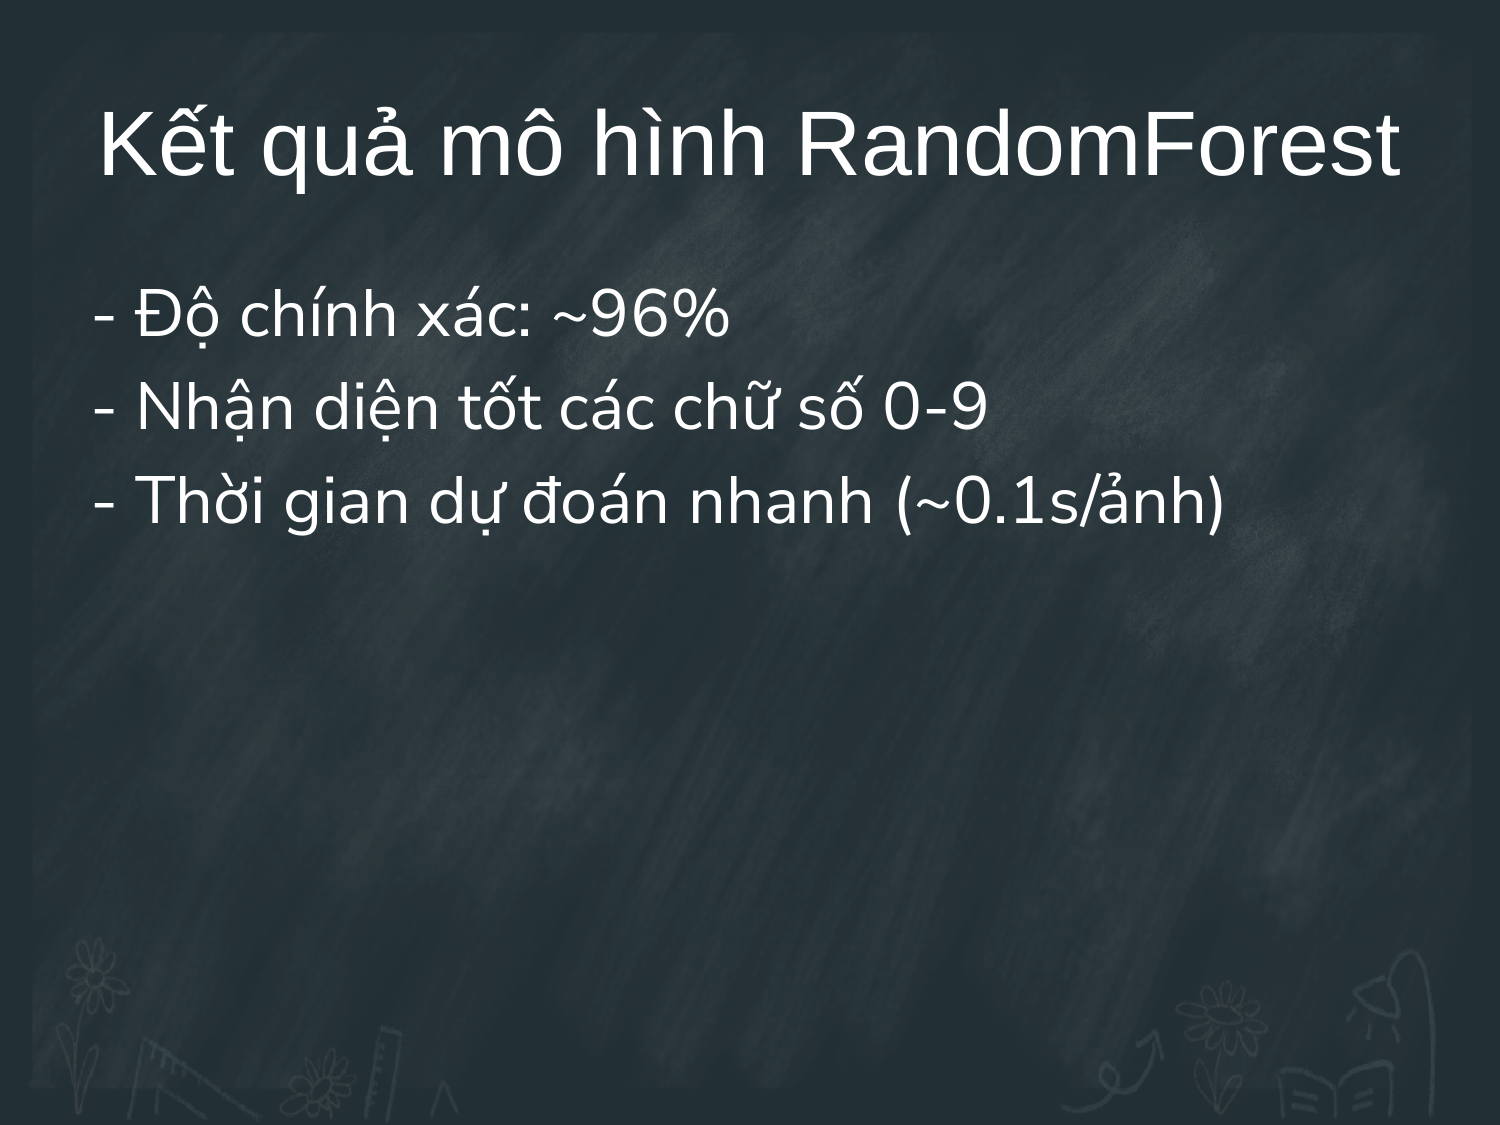

Kết quả mô hình RandomForest
- Độ chính xác: ~96%
- Nhận diện tốt các chữ số 0-9
- Thời gian dự đoán nhanh (~0.1s/ảnh)